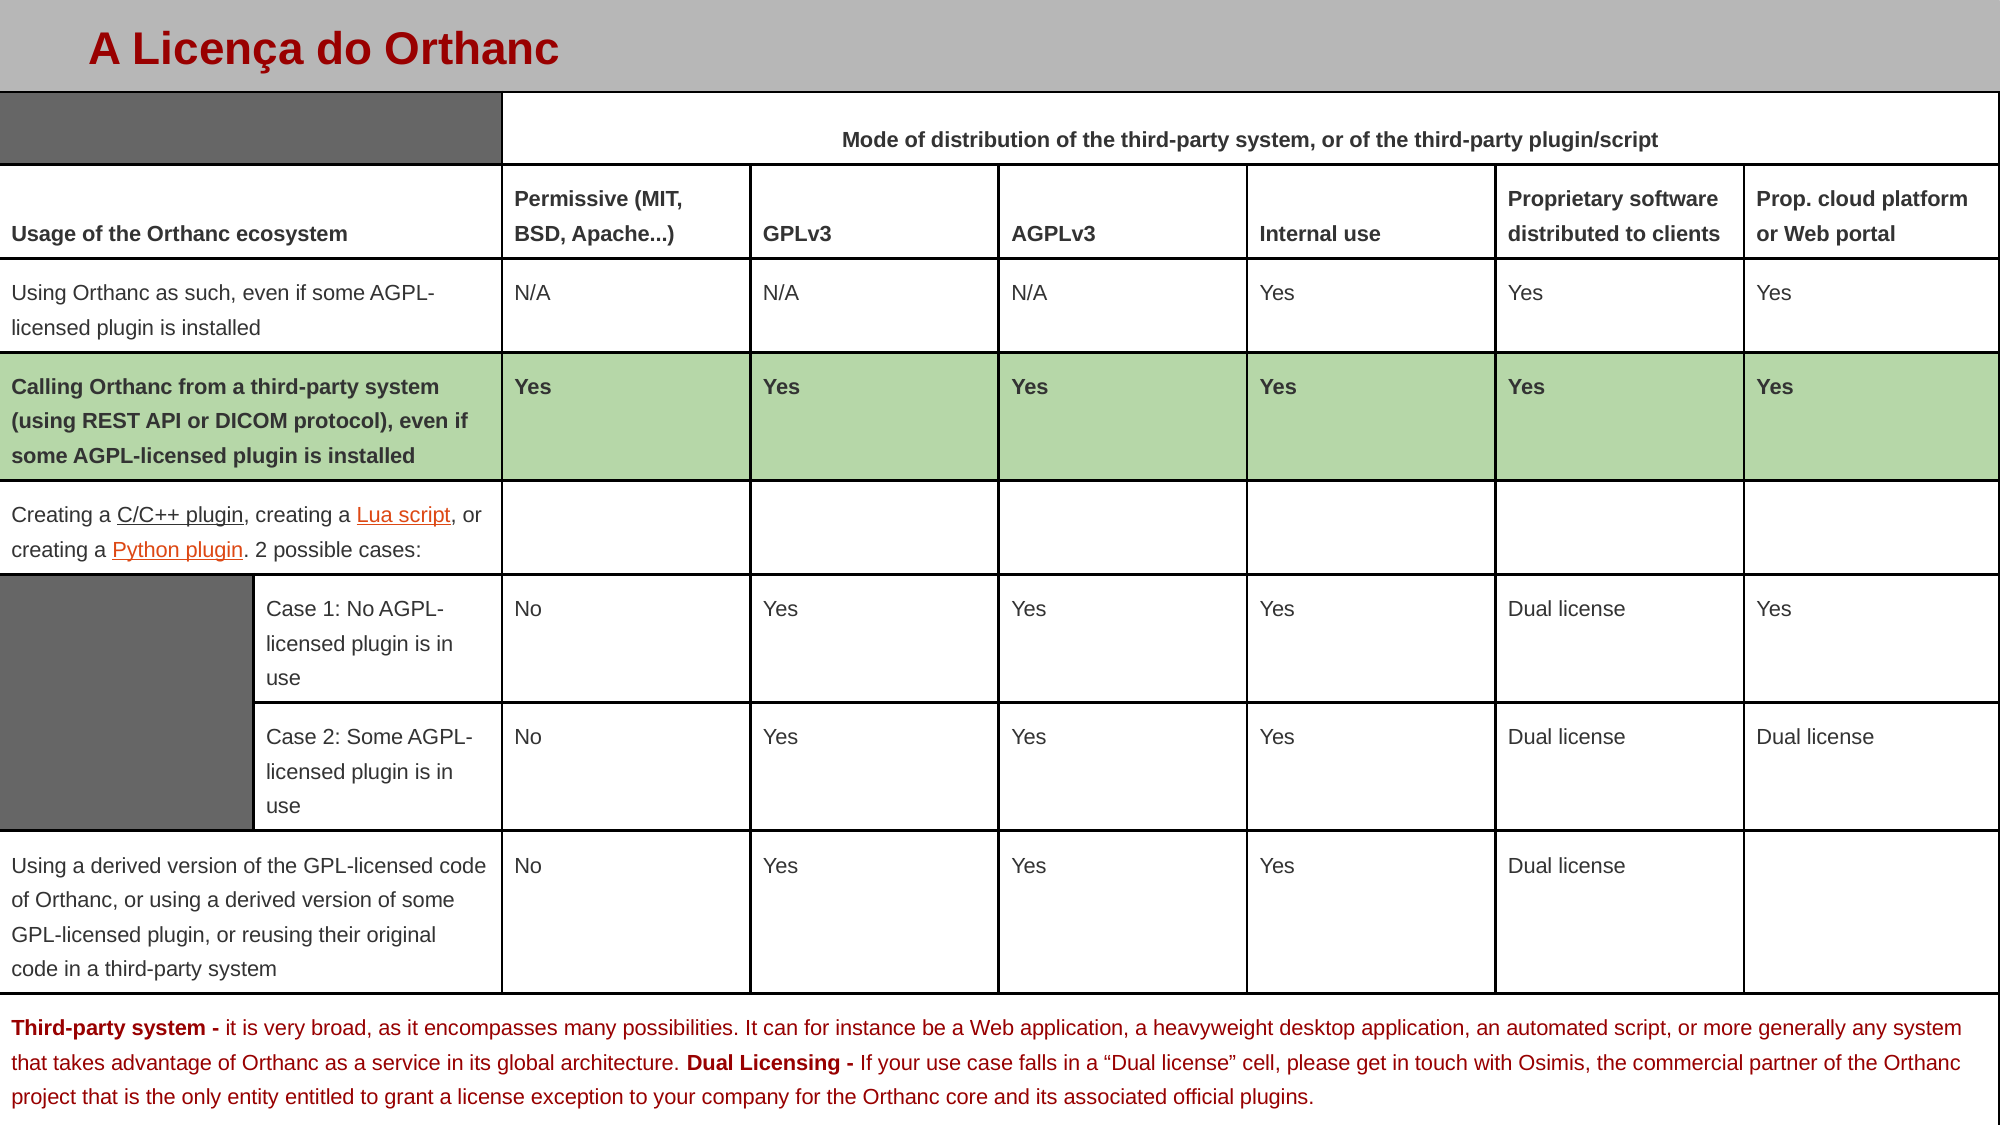

A Licença do Orthanc
|  |  | Mode of distribution of the third-party system, or of the third-party plugin/script |  |  |  |  |  |
| --- | --- | --- | --- | --- | --- | --- | --- |
| Usage of the Orthanc ecosystem |  | Permissive (MIT, BSD, Apache...) | GPLv3 | AGPLv3 | Internal use | Proprietary software distributed to clients | Prop. cloud platform or Web portal |
| Using Orthanc as such, even if some AGPL-licensed plugin is installed |  | N/A | N/A | N/A | Yes | Yes | Yes |
| Calling Orthanc from a third-party system (using REST API or DICOM protocol), even if some AGPL-licensed plugin is installed |  | Yes | Yes | Yes | Yes | Yes | Yes |
| Creating a C/C++ plugin, creating a Lua script, or creating a Python plugin. 2 possible cases: |  |  |  |  |  |  |  |
|  | Case 1: No AGPL-licensed plugin is in use | No | Yes | Yes | Yes | Dual license | Yes |
|  | Case 2: Some AGPL-licensed plugin is in use | No | Yes | Yes | Yes | Dual license | Dual license |
| Using a derived version of the GPL-licensed code of Orthanc, or using a derived version of some GPL-licensed plugin, or reusing their original code in a third-party system |  | No | Yes | Yes | Yes | Dual license |  |
| Third-party system - it is very broad, as it encompasses many possibilities. It can for instance be a Web application, a heavyweight desktop application, an automated script, or more generally any system that takes advantage of Orthanc as a service in its global architecture. Dual Licensing - If your use case falls in a “Dual license” cell, please get in touch with Osimis, the commercial partner of the Orthanc project that is the only entity entitled to grant a license exception to your company for the Orthanc core and its associated official plugins. |  |  |  |  |  |  |  |